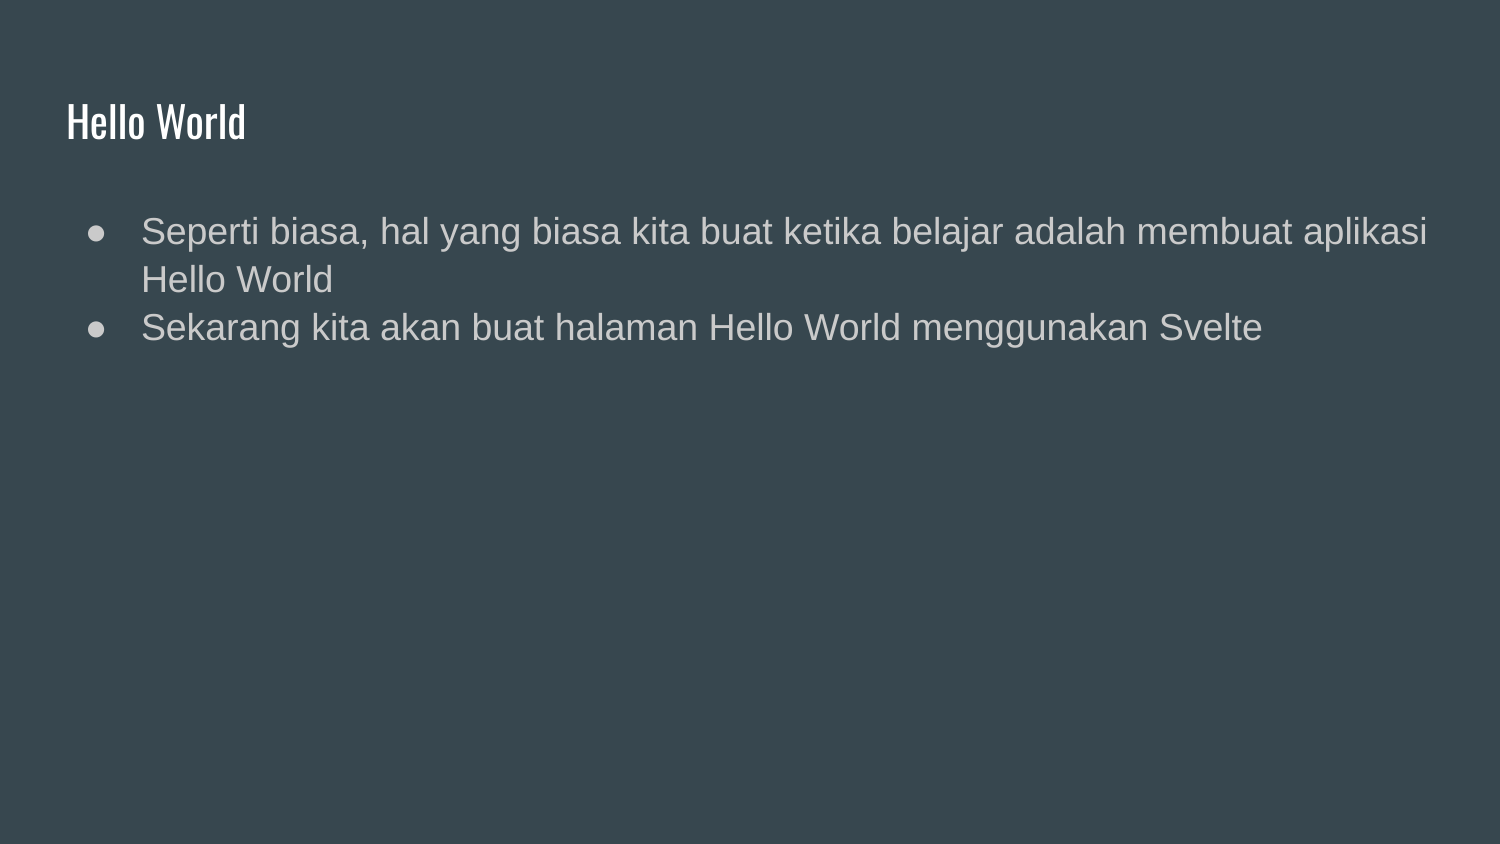

# Hello World
Seperti biasa, hal yang biasa kita buat ketika belajar adalah membuat aplikasi Hello World
Sekarang kita akan buat halaman Hello World menggunakan Svelte